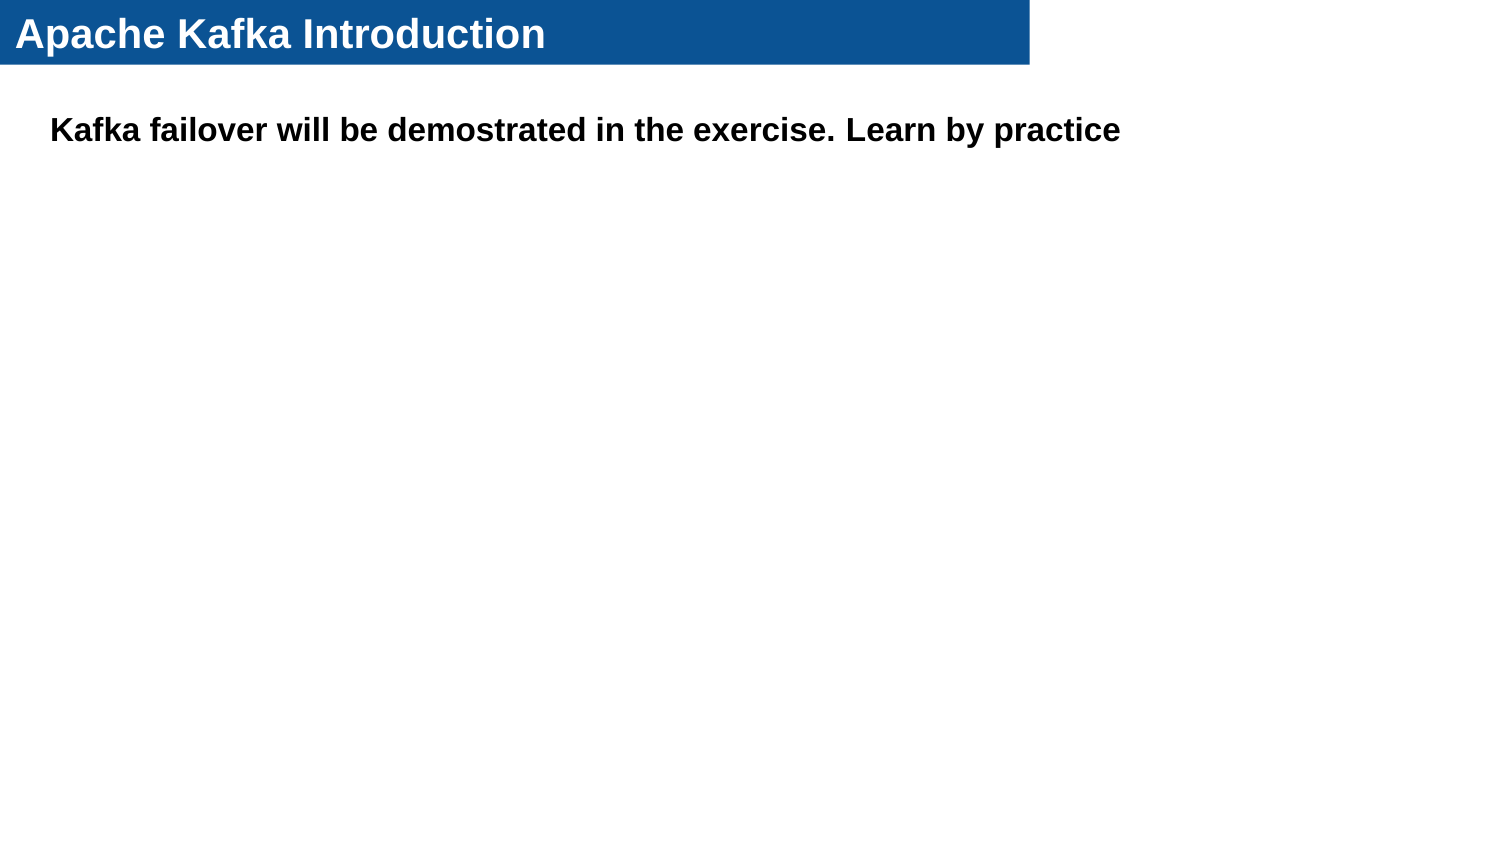

Apache Kafka Introduction

Kafka failover will be demostrated in the exercise. Learn by practice